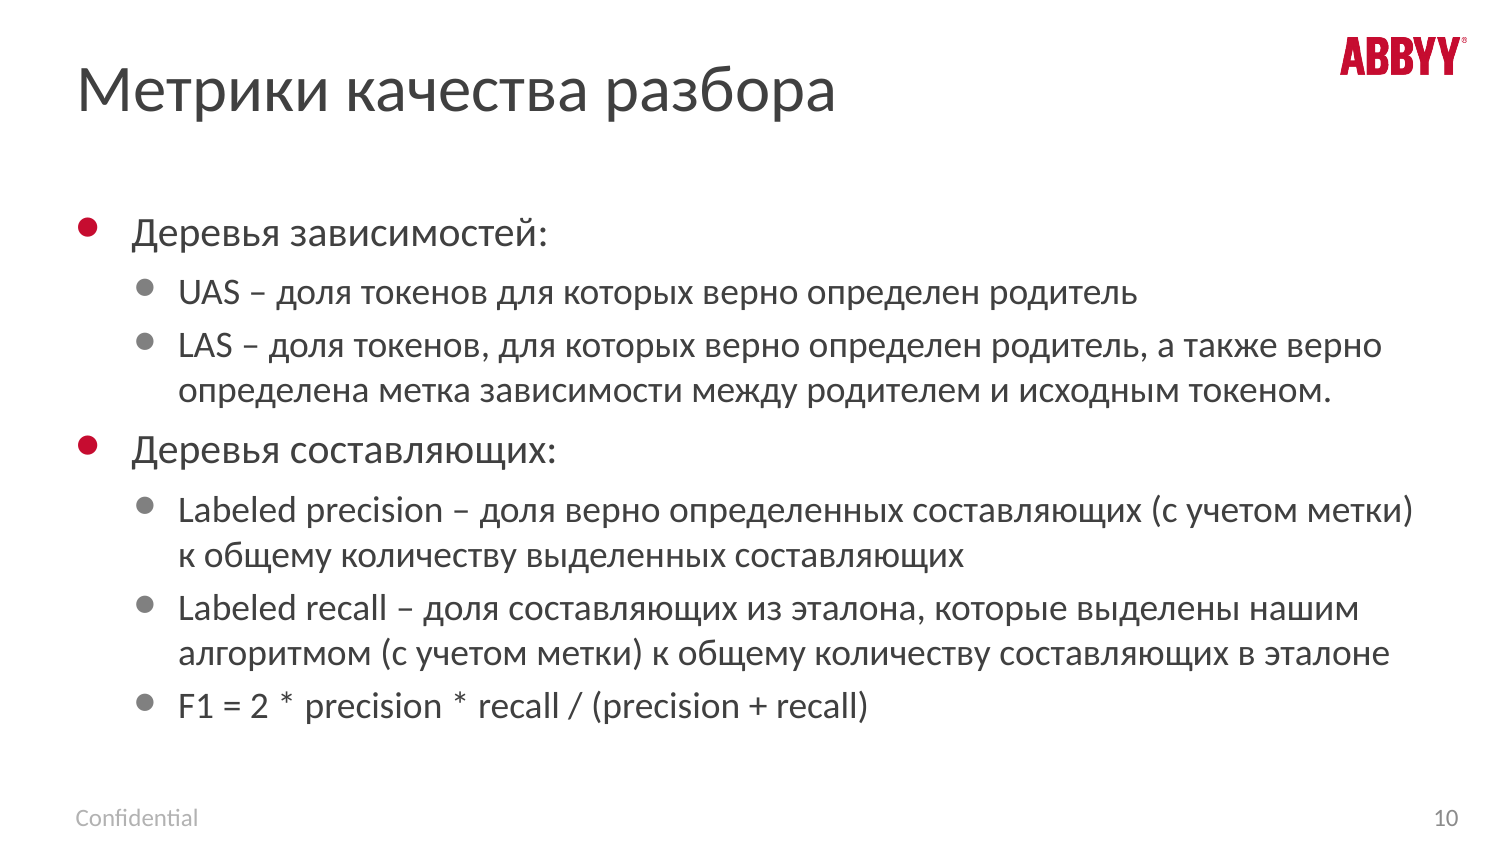

# Метрики качества разбора
Деревья зависимостей:
UAS – доля токенов для которых верно определен родитель
LAS – доля токенов, для которых верно определен родитель, а также верно определена метка зависимости между родителем и исходным токеном.
Деревья составляющих:
Labeled precision – доля верно определенных составляющих (с учетом метки) к общему количеству выделенных составляющих
Labeled recall – доля составляющих из эталона, которые выделены нашим алгоритмом (с учетом метки) к общему количеству составляющих в эталоне
F1 = 2 * precision * recall / (precision + recall)
10
Confidential